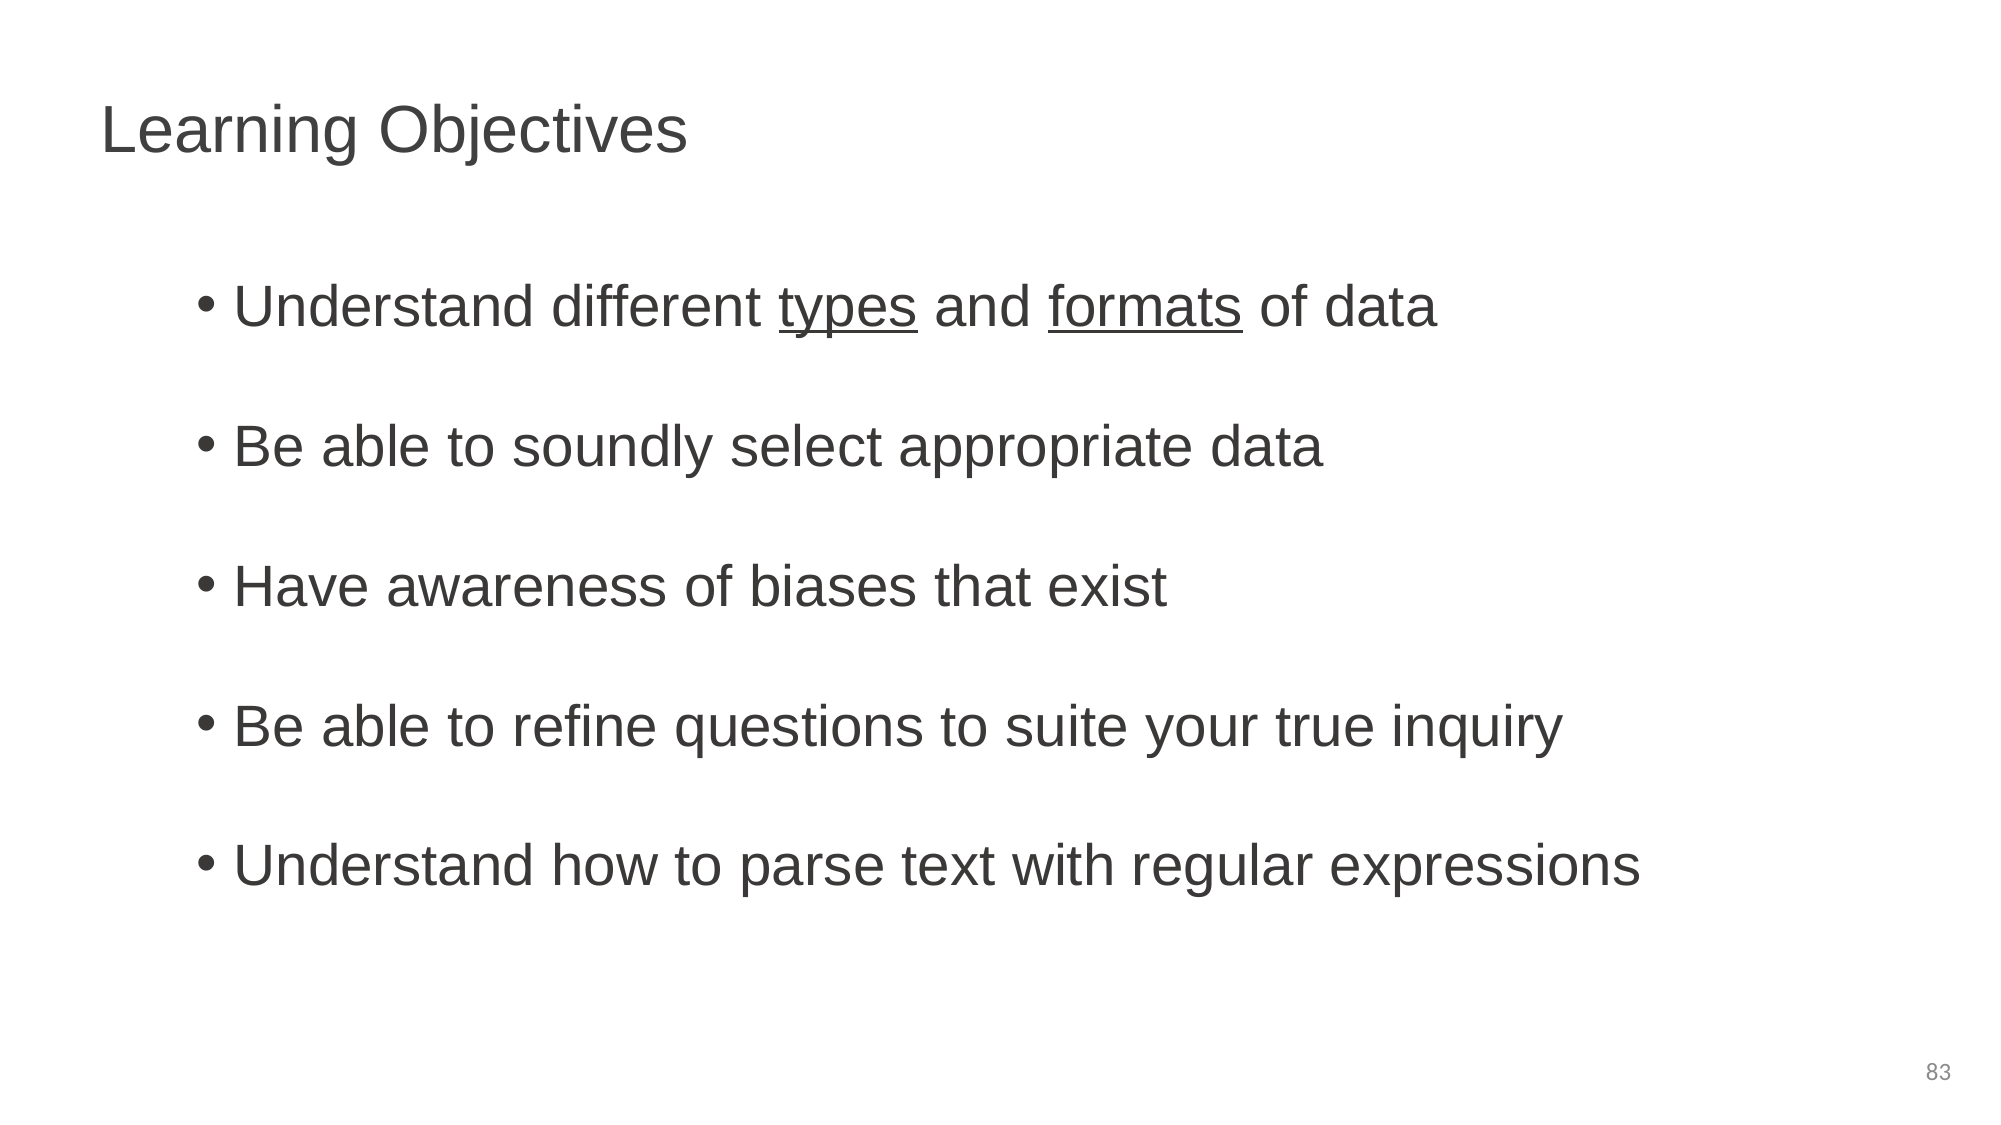

Learning Objectives
Understand different types and formats of data
Be able to soundly select appropriate data
Have awareness of biases that exist
Be able to refine questions to suite your true inquiry
Understand how to parse text with regular expressions
83